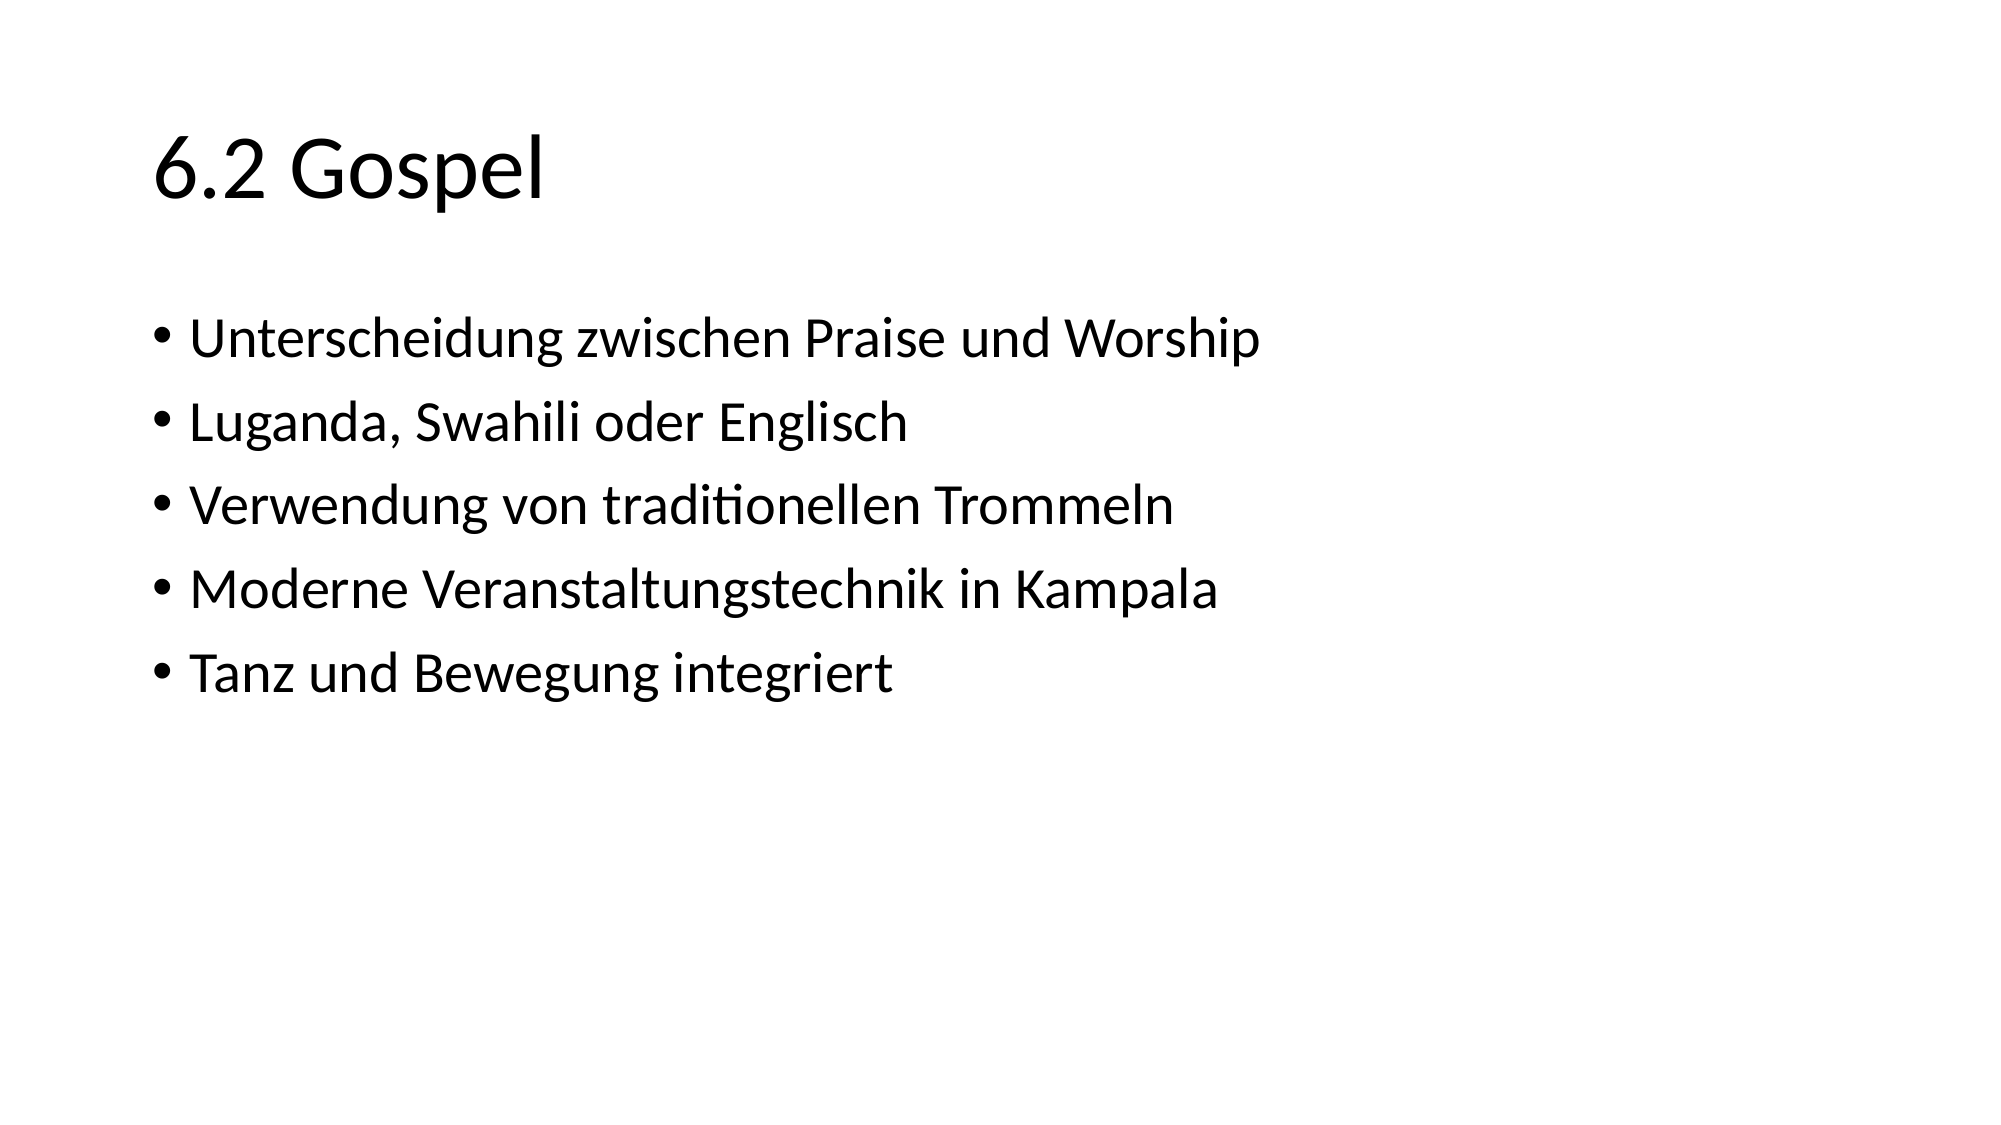

# 6.2 Gospel
Unterscheidung zwischen Praise und Worship
Luganda, Swahili oder Englisch
Verwendung von traditionellen Trommeln
Moderne Veranstaltungstechnik in Kampala
Tanz und Bewegung integriert